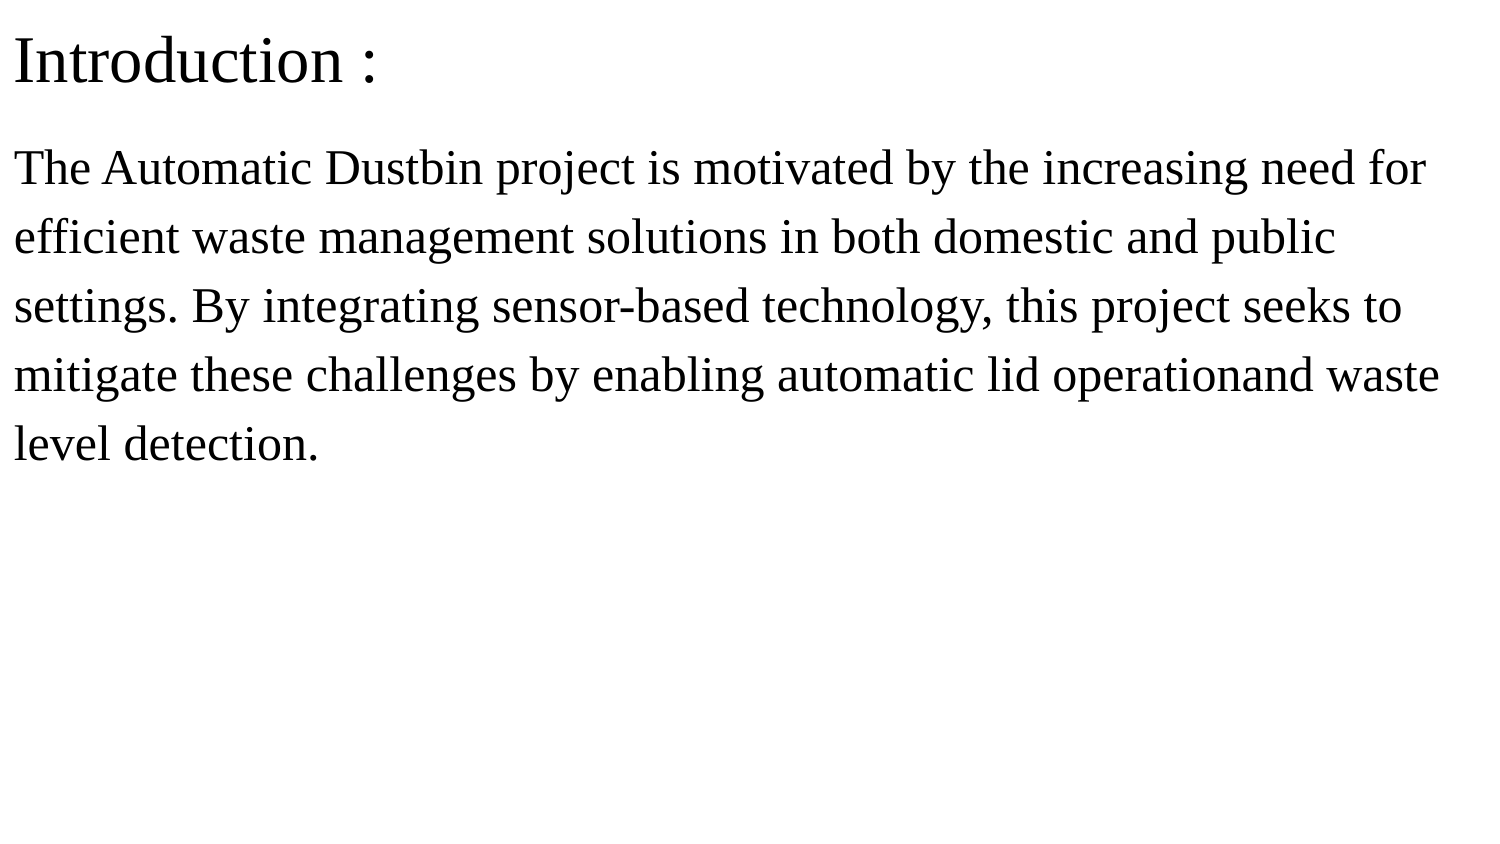

Introduction :

The Automatic Dustbin project is motivated by the increasing need for efficient waste management solutions in both domestic and public settings. By integrating sensor-based technology, this project seeks to mitigate these challenges by enabling automatic lid operationand waste level detection.